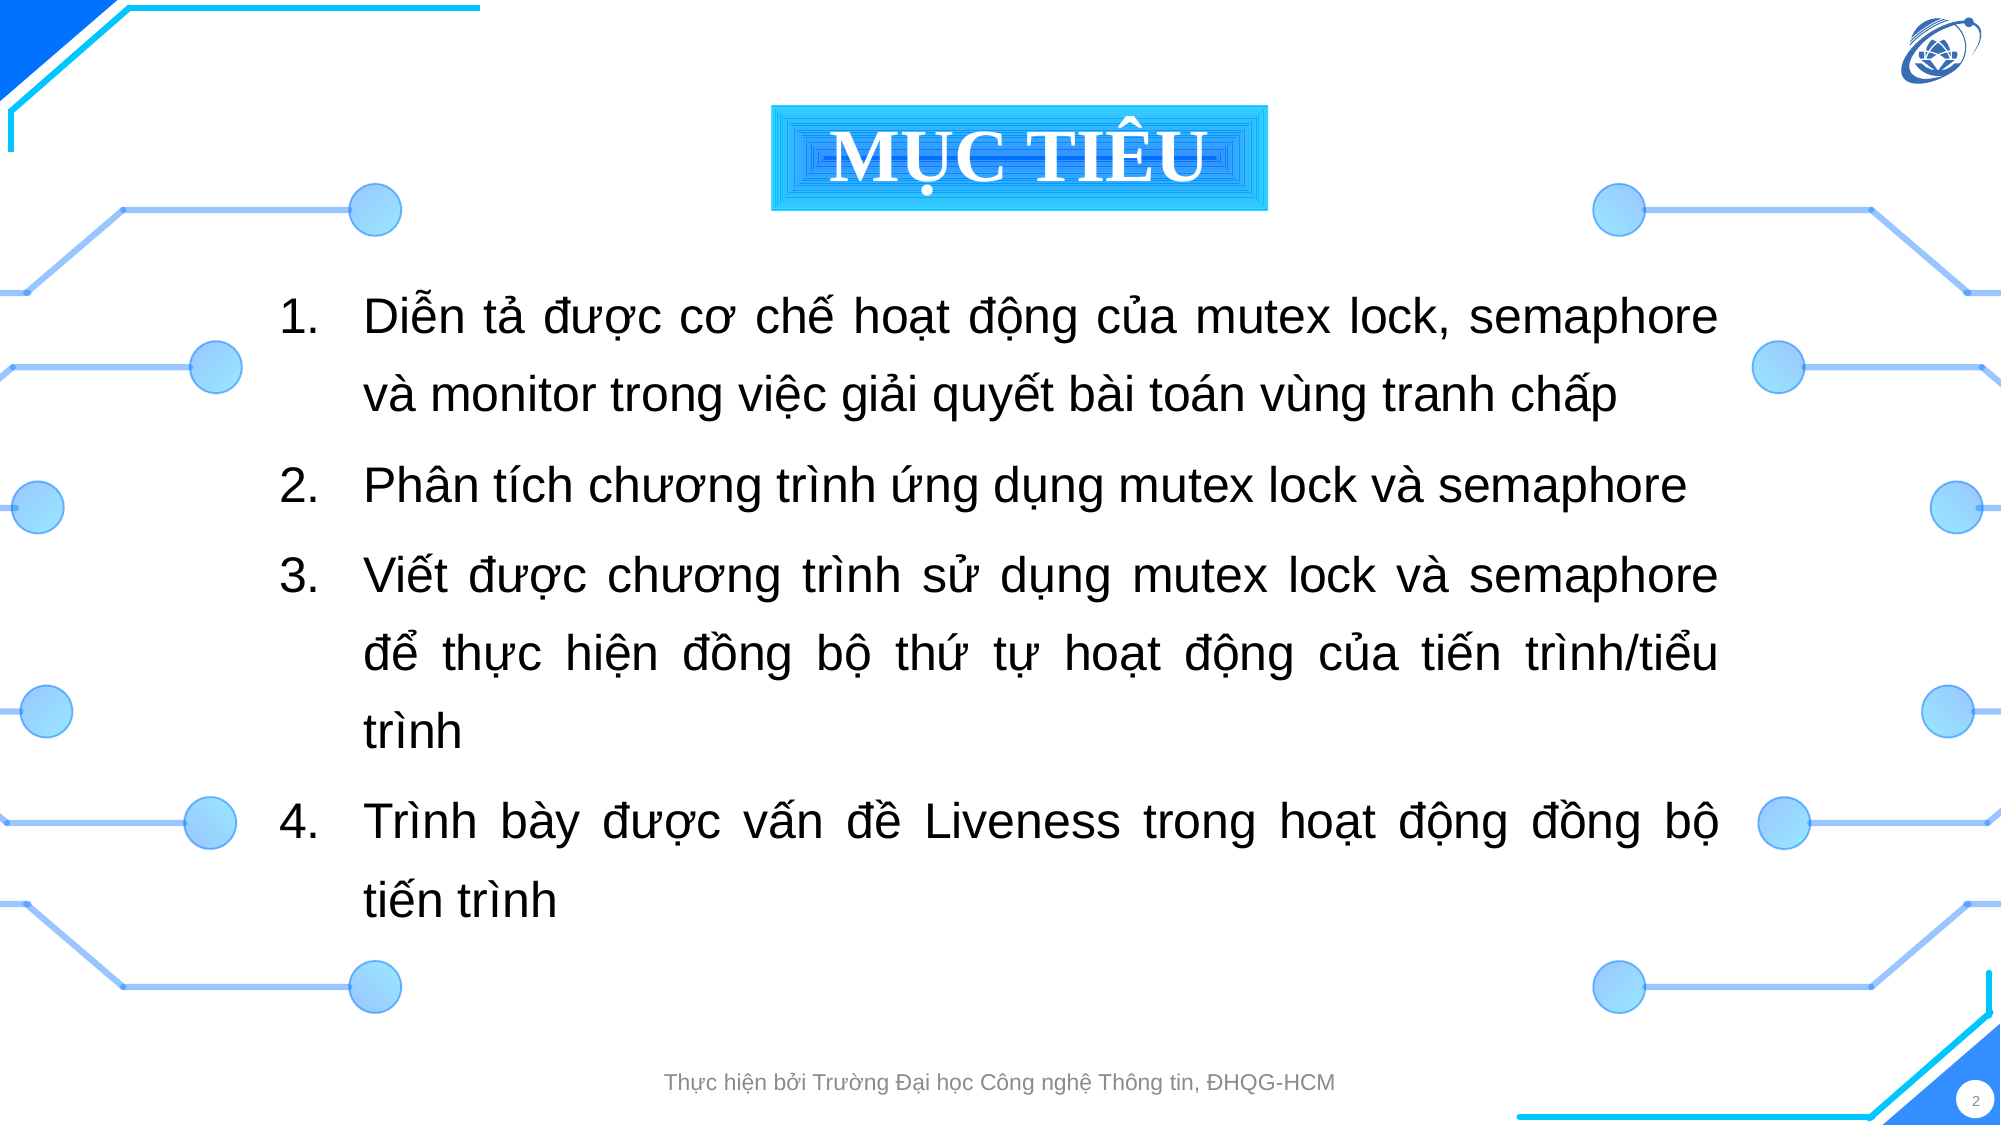

MỤC TIÊU
Diễn tả được cơ chế hoạt động của mutex lock, semaphore và monitor trong việc giải quyết bài toán vùng tranh chấp
Phân tích chương trình ứng dụng mutex lock và semaphore
Viết được chương trình sử dụng mutex lock và semaphore để thực hiện đồng bộ thứ tự hoạt động của tiến trình/tiểu trình
Trình bày được vấn đề Liveness trong hoạt động đồng bộ tiến trình
Thực hiện bởi Trường Đại học Công nghệ Thông tin, ĐHQG-HCM
2